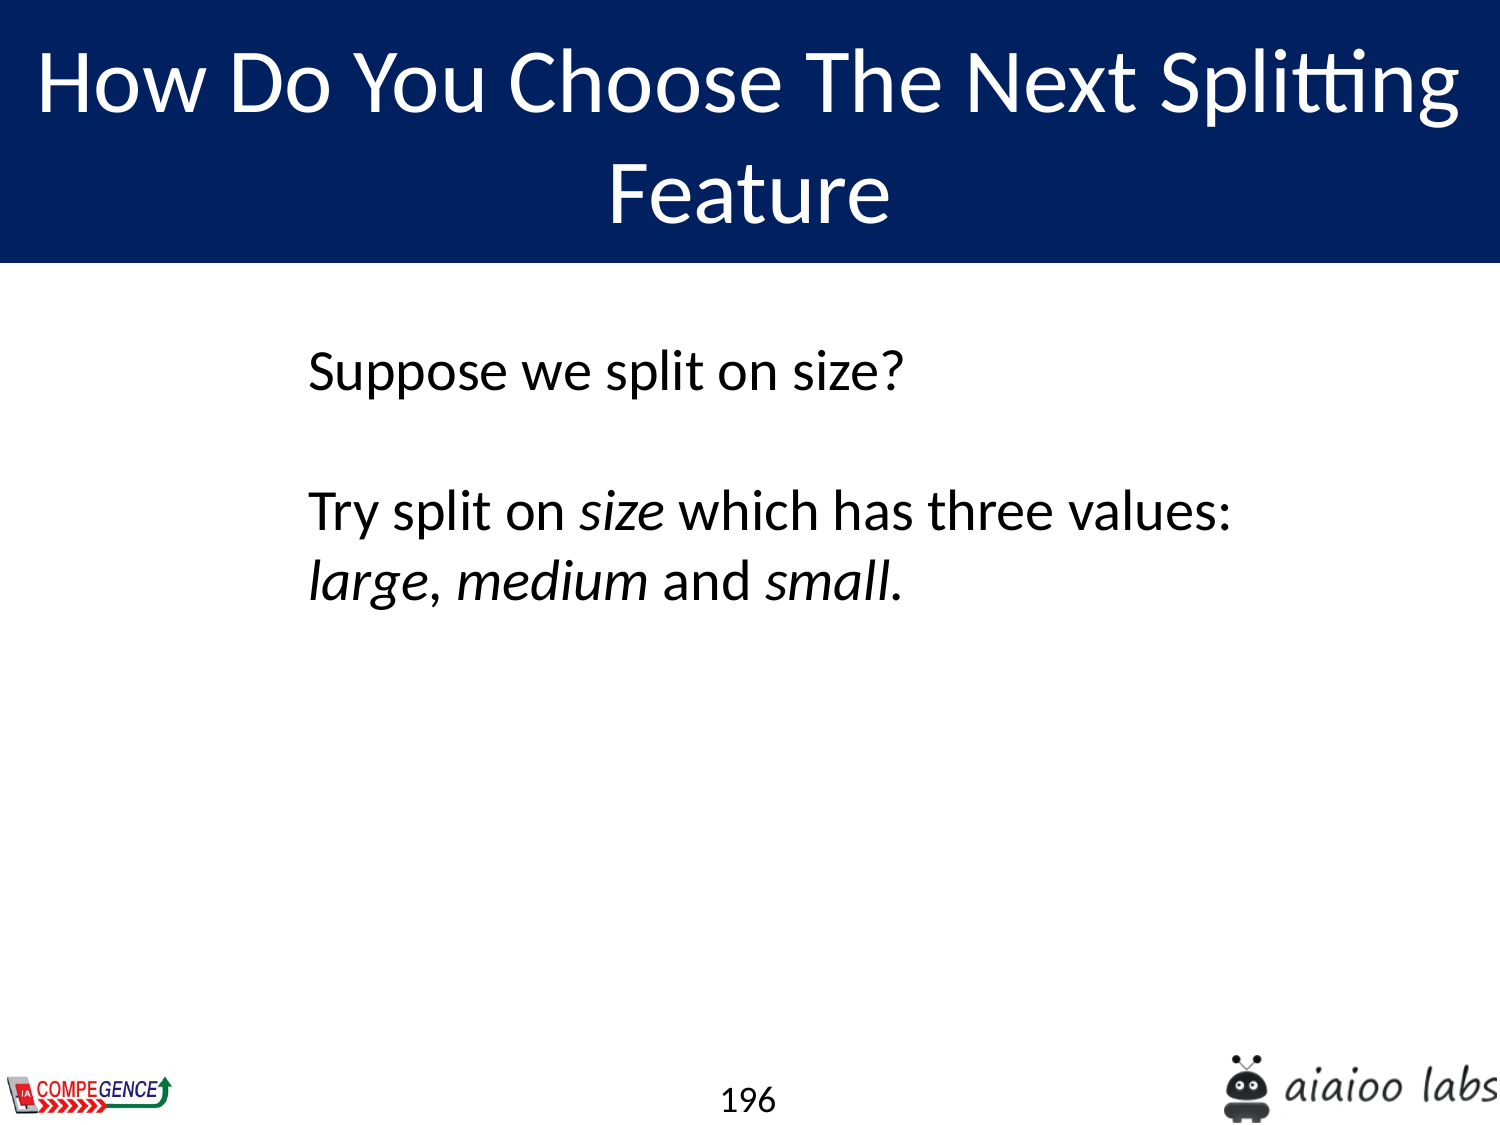

How Do You Choose The Next Splitting Feature
Suppose we split on size?

Try split on size which has three values:
large, medium and small.